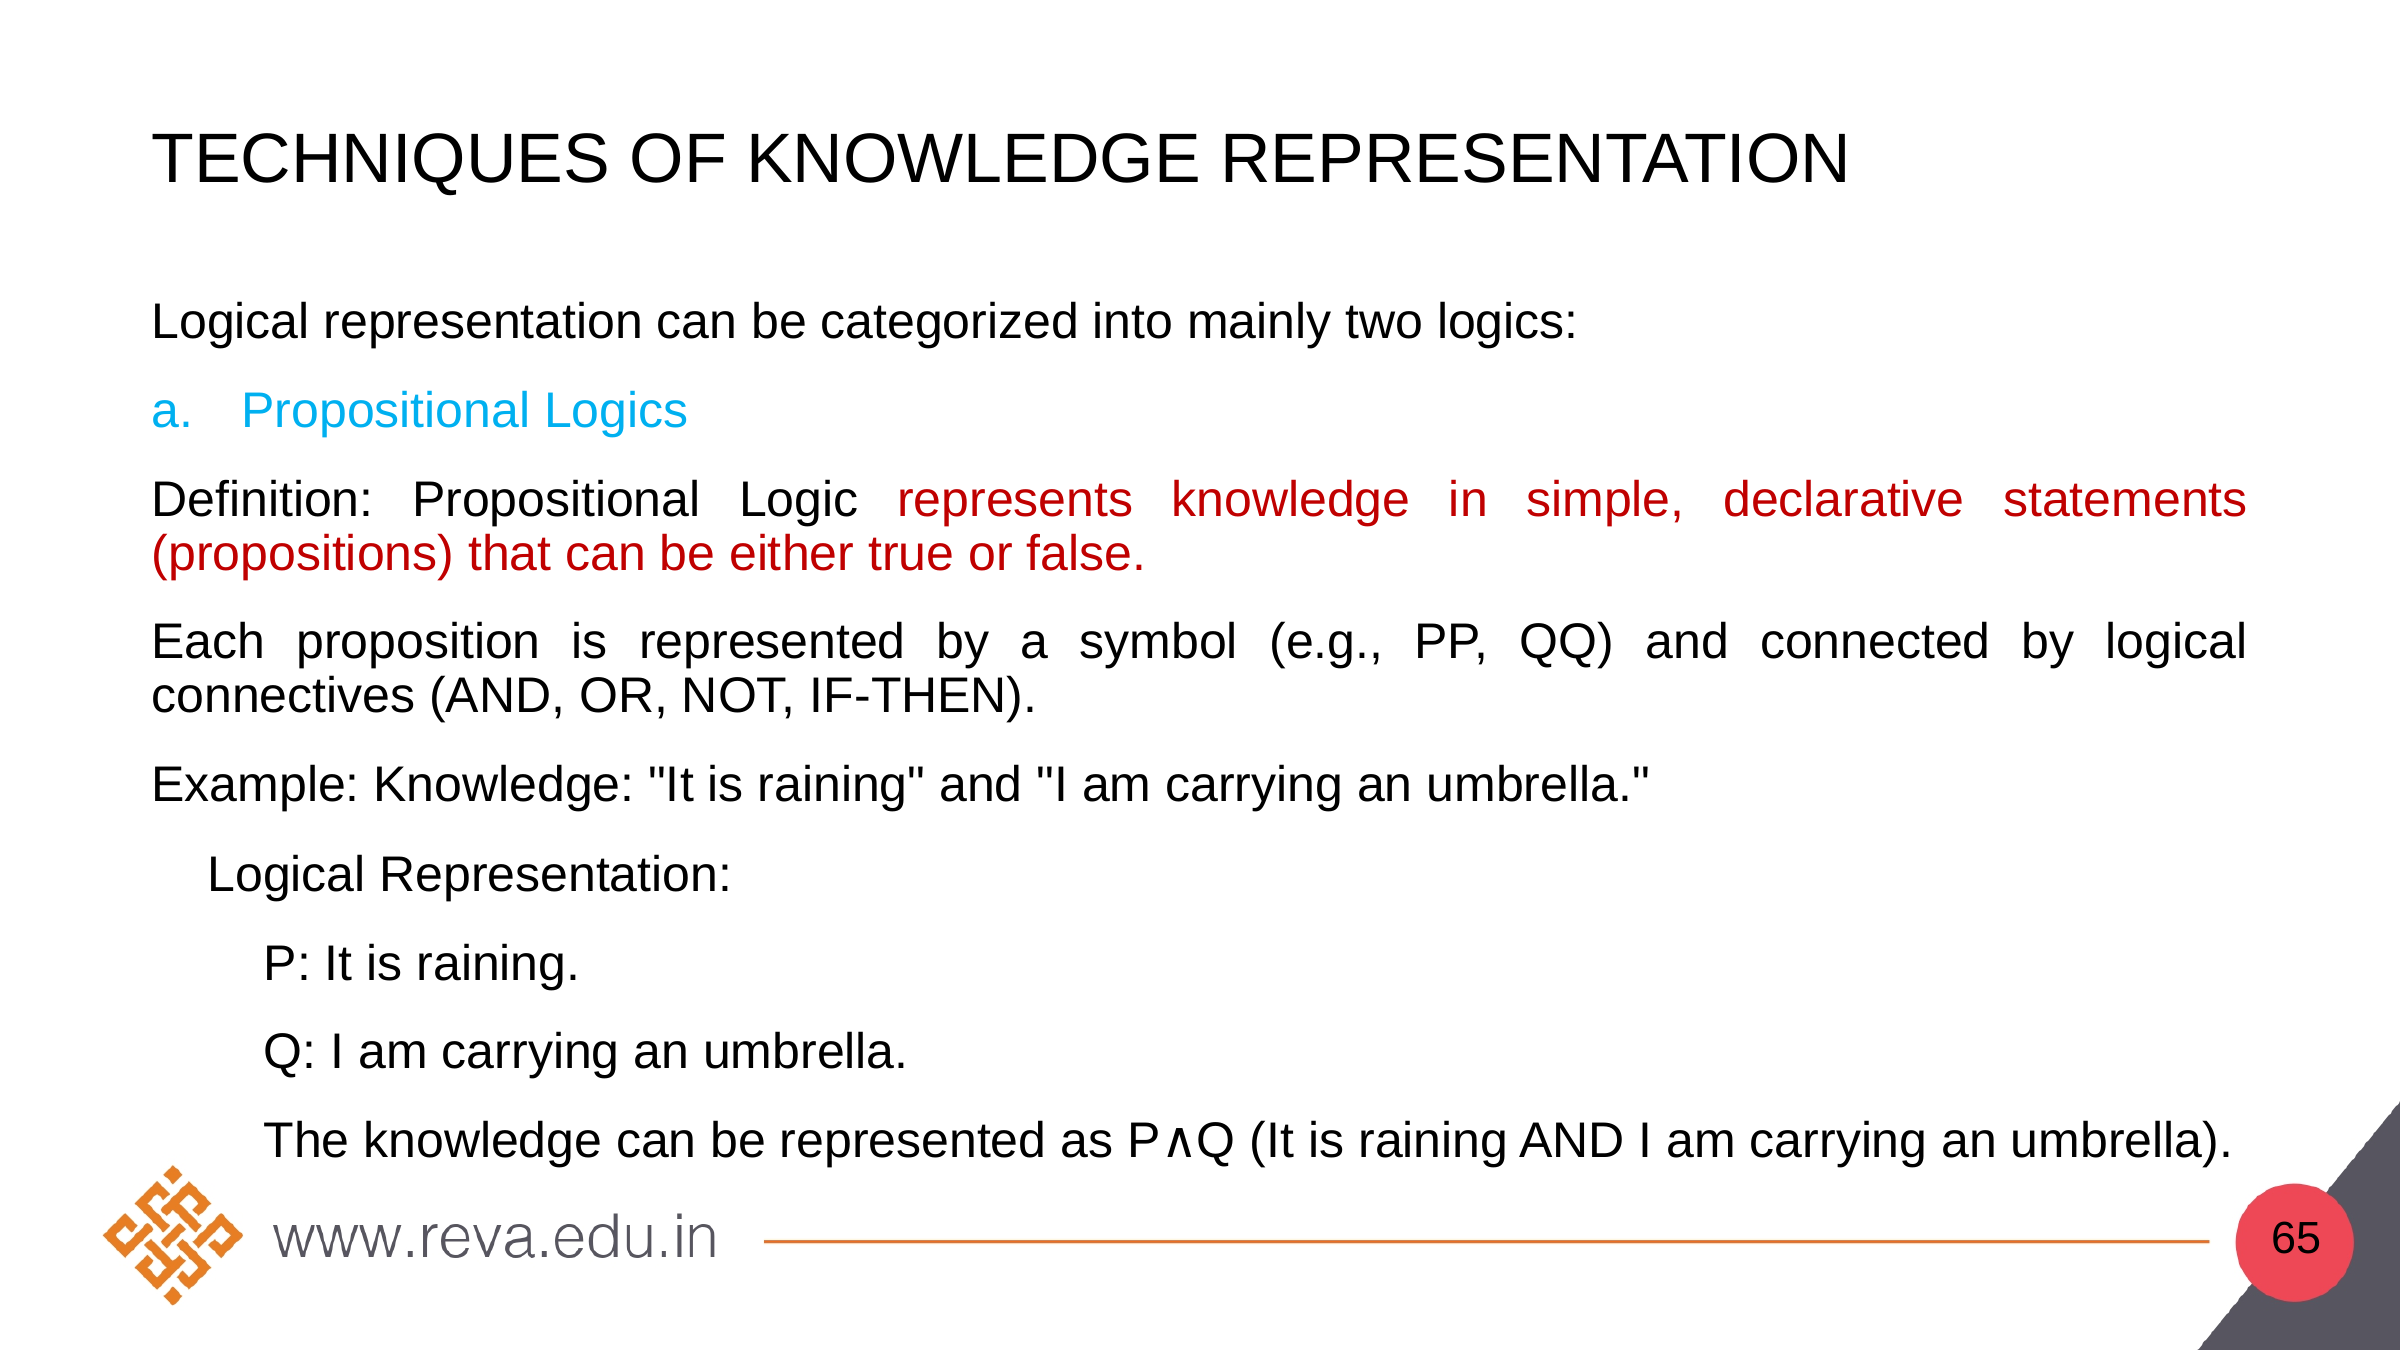

# Techniques of Knowledge Representation
Logical representation can be categorized into mainly two logics:
Propositional Logics
Definition: Propositional Logic represents knowledge in simple, declarative statements (propositions) that can be either true or false.
Each proposition is represented by a symbol (e.g., PP, QQ) and connected by logical connectives (AND, OR, NOT, IF-THEN).
Example: Knowledge: "It is raining" and "I am carrying an umbrella."
    Logical Representation:
        P: It is raining.
        Q: I am carrying an umbrella.
        The knowledge can be represented as P∧Q (It is raining AND I am carrying an umbrella).

65